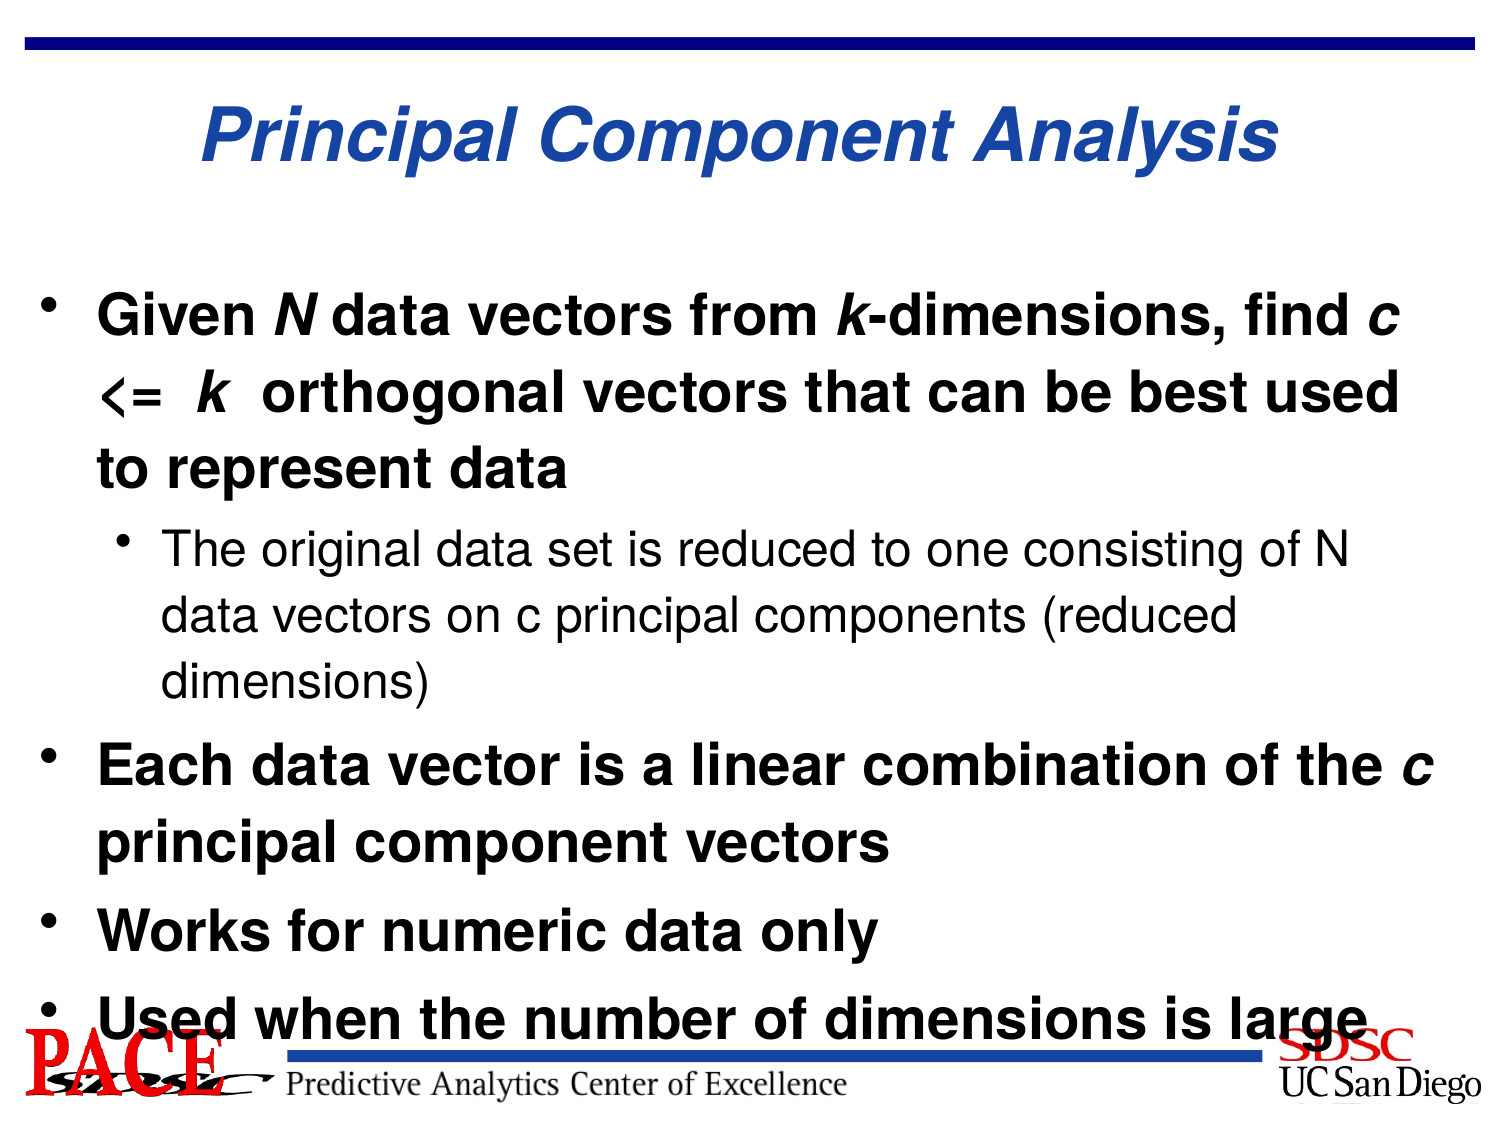

# Principal Component Analysis
Given N data vectors from k-dimensions, find c <=  k  orthogonal vectors that can be best used to represent data
The original data set is reduced to one consisting of N data vectors on c principal components (reduced dimensions)
Each data vector is a linear combination of the c principal component vectors
Works for numeric data only
Used when the number of dimensions is large